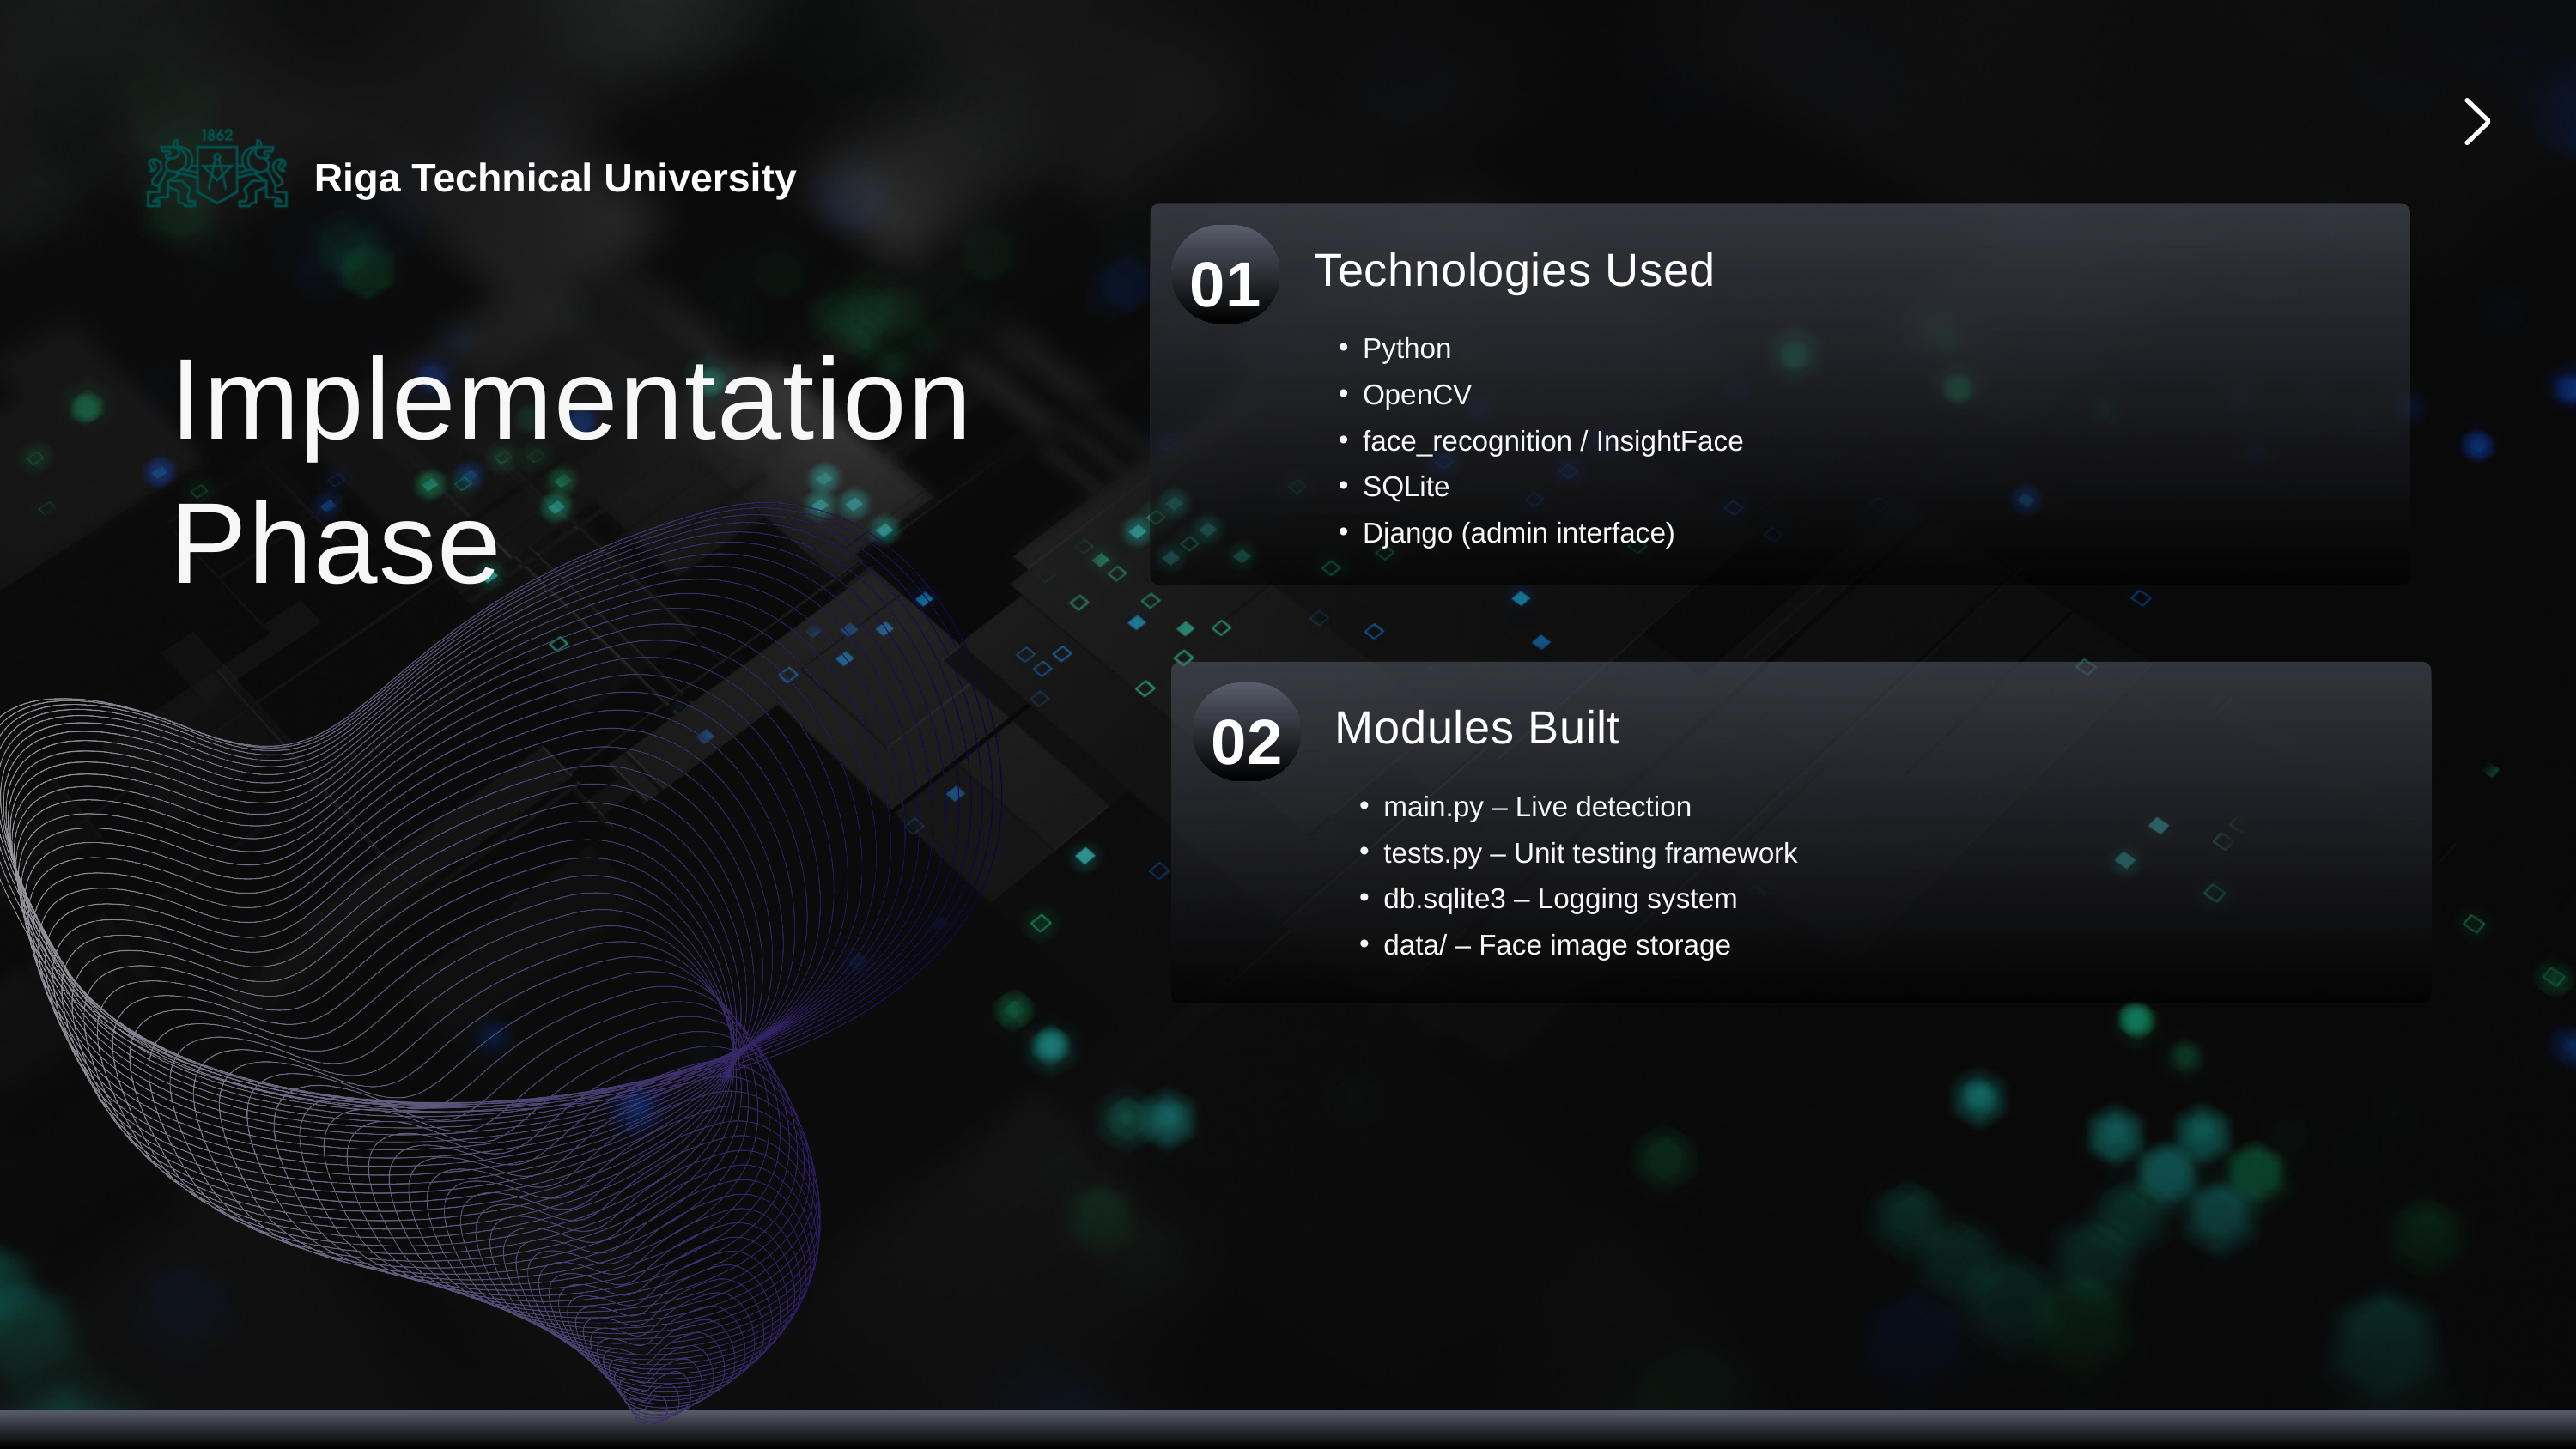

Riga Technical University

Technologies Used
01
Python
OpenCV
face_recognition / InsightFace
SQLite
Django (admin interface)

Implementation Phase

Modules Built
02
main.py – Live detection
tests.py – Unit testing framework
db.sqlite3 – Logging system
data/ – Face image storage